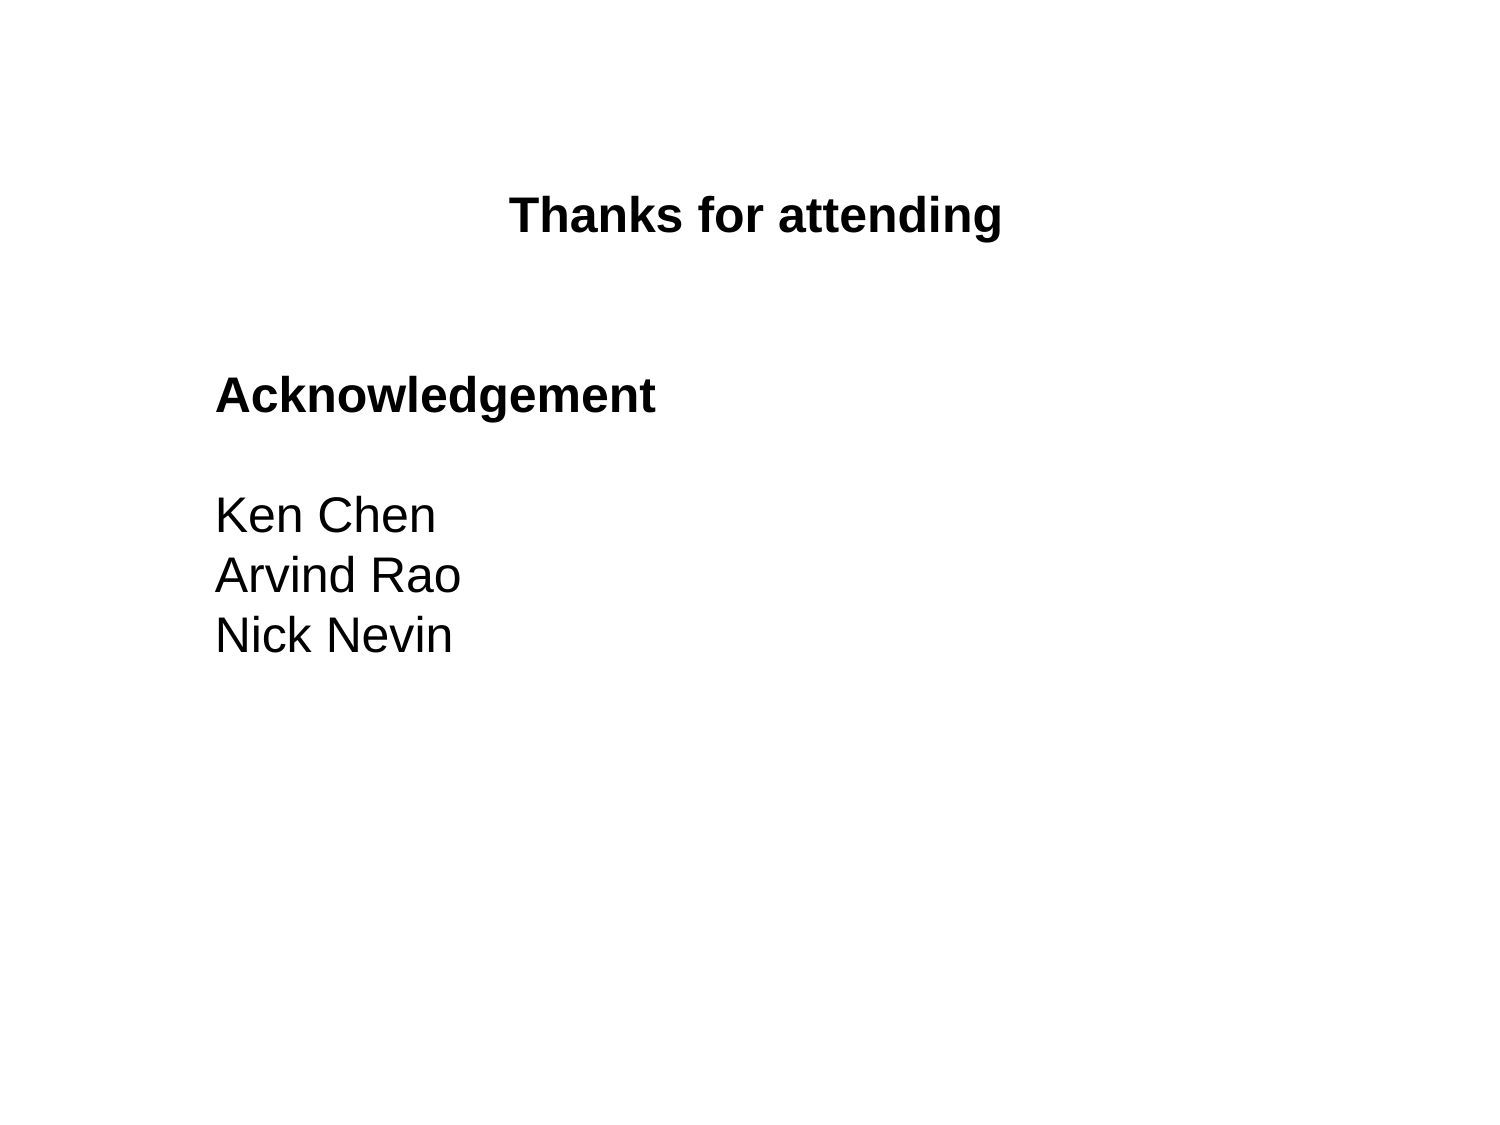

Thanks for attending

Acknowledgement

Ken Chen
Arvind Rao
Nick Nevin